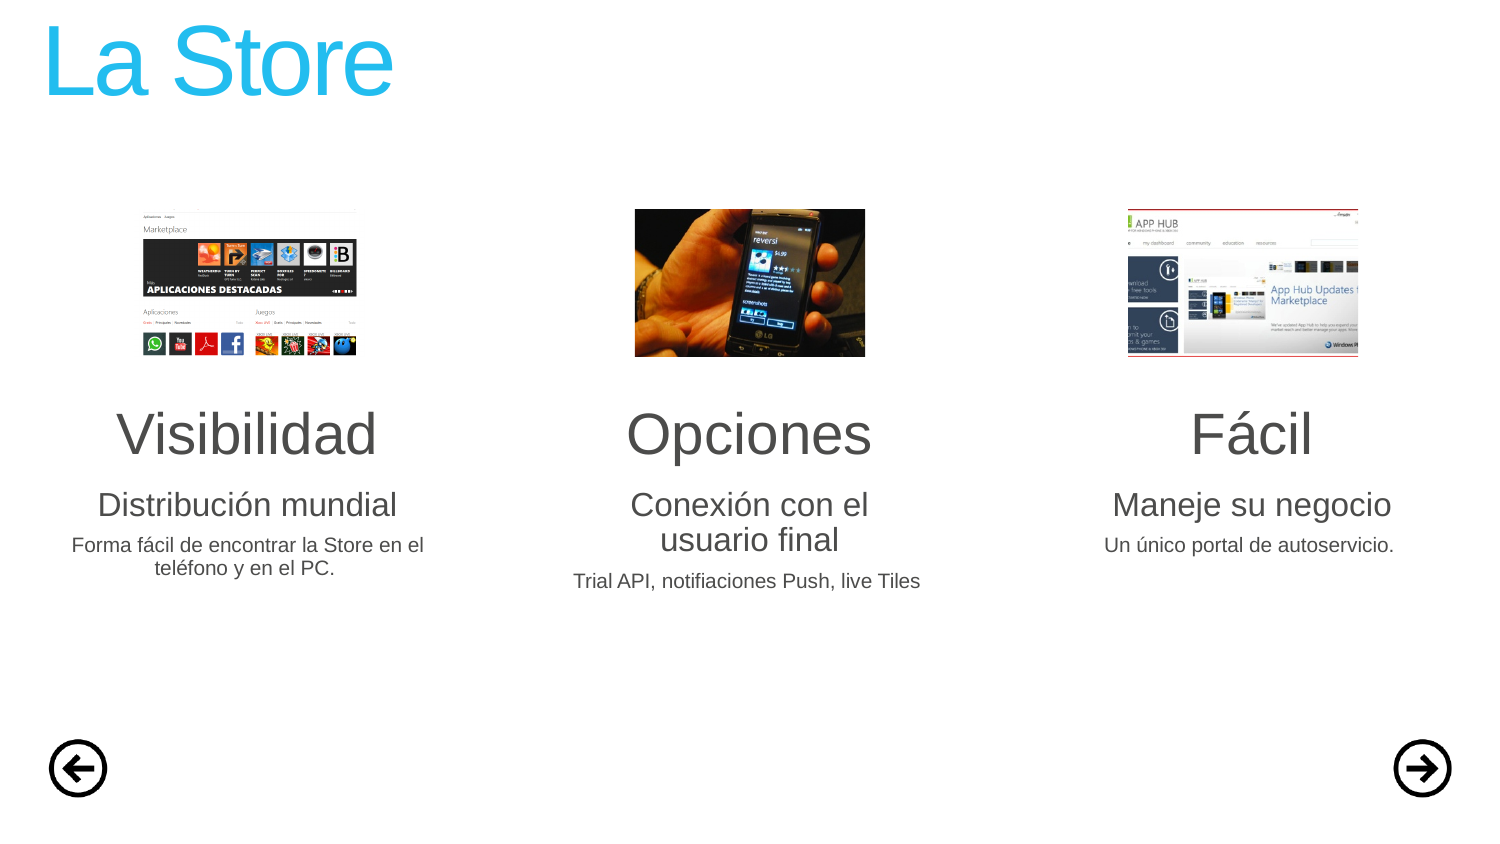

# La Store
Visibilidad
Distribución mundial
Forma fácil de encontrar la Store en el teléfono y en el PC.
Opciones
Conexión con el usuario final
Trial API, notifiaciones Push, live Tiles.
Fácil
Maneje su negocio
Un único portal de autoservicio.